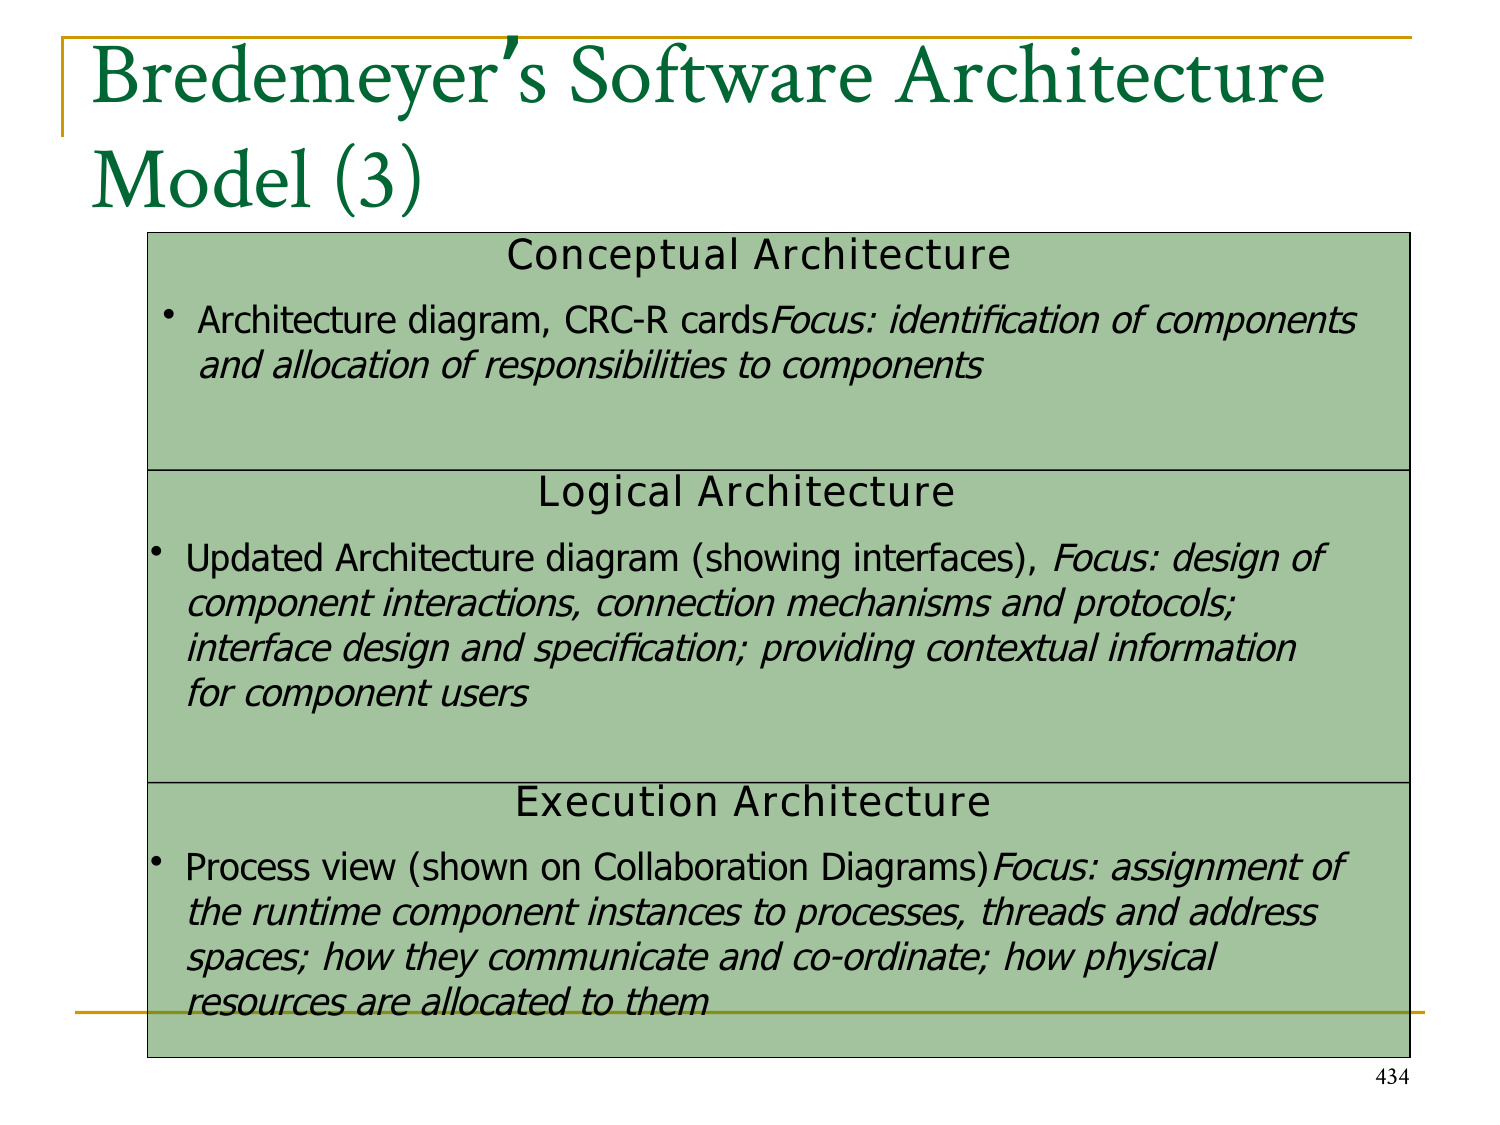

# Bredemeyer’s Software Architecture Model (3)
Conceptual Architecture
Architecture diagram, CRC-R cardsFocus: identification of components and allocation of responsibilities to components

Logical Architecture
Updated Architecture diagram (showing interfaces), Focus: design of component interactions, connection mechanisms and protocols; interface design and specification; providing contextual information for component users

Execution Architecture
Process view (shown on Collaboration Diagrams)Focus: assignment of the runtime component instances to processes, threads and address spaces; how they communicate and co-ordinate; how physical resources are allocated to them

434